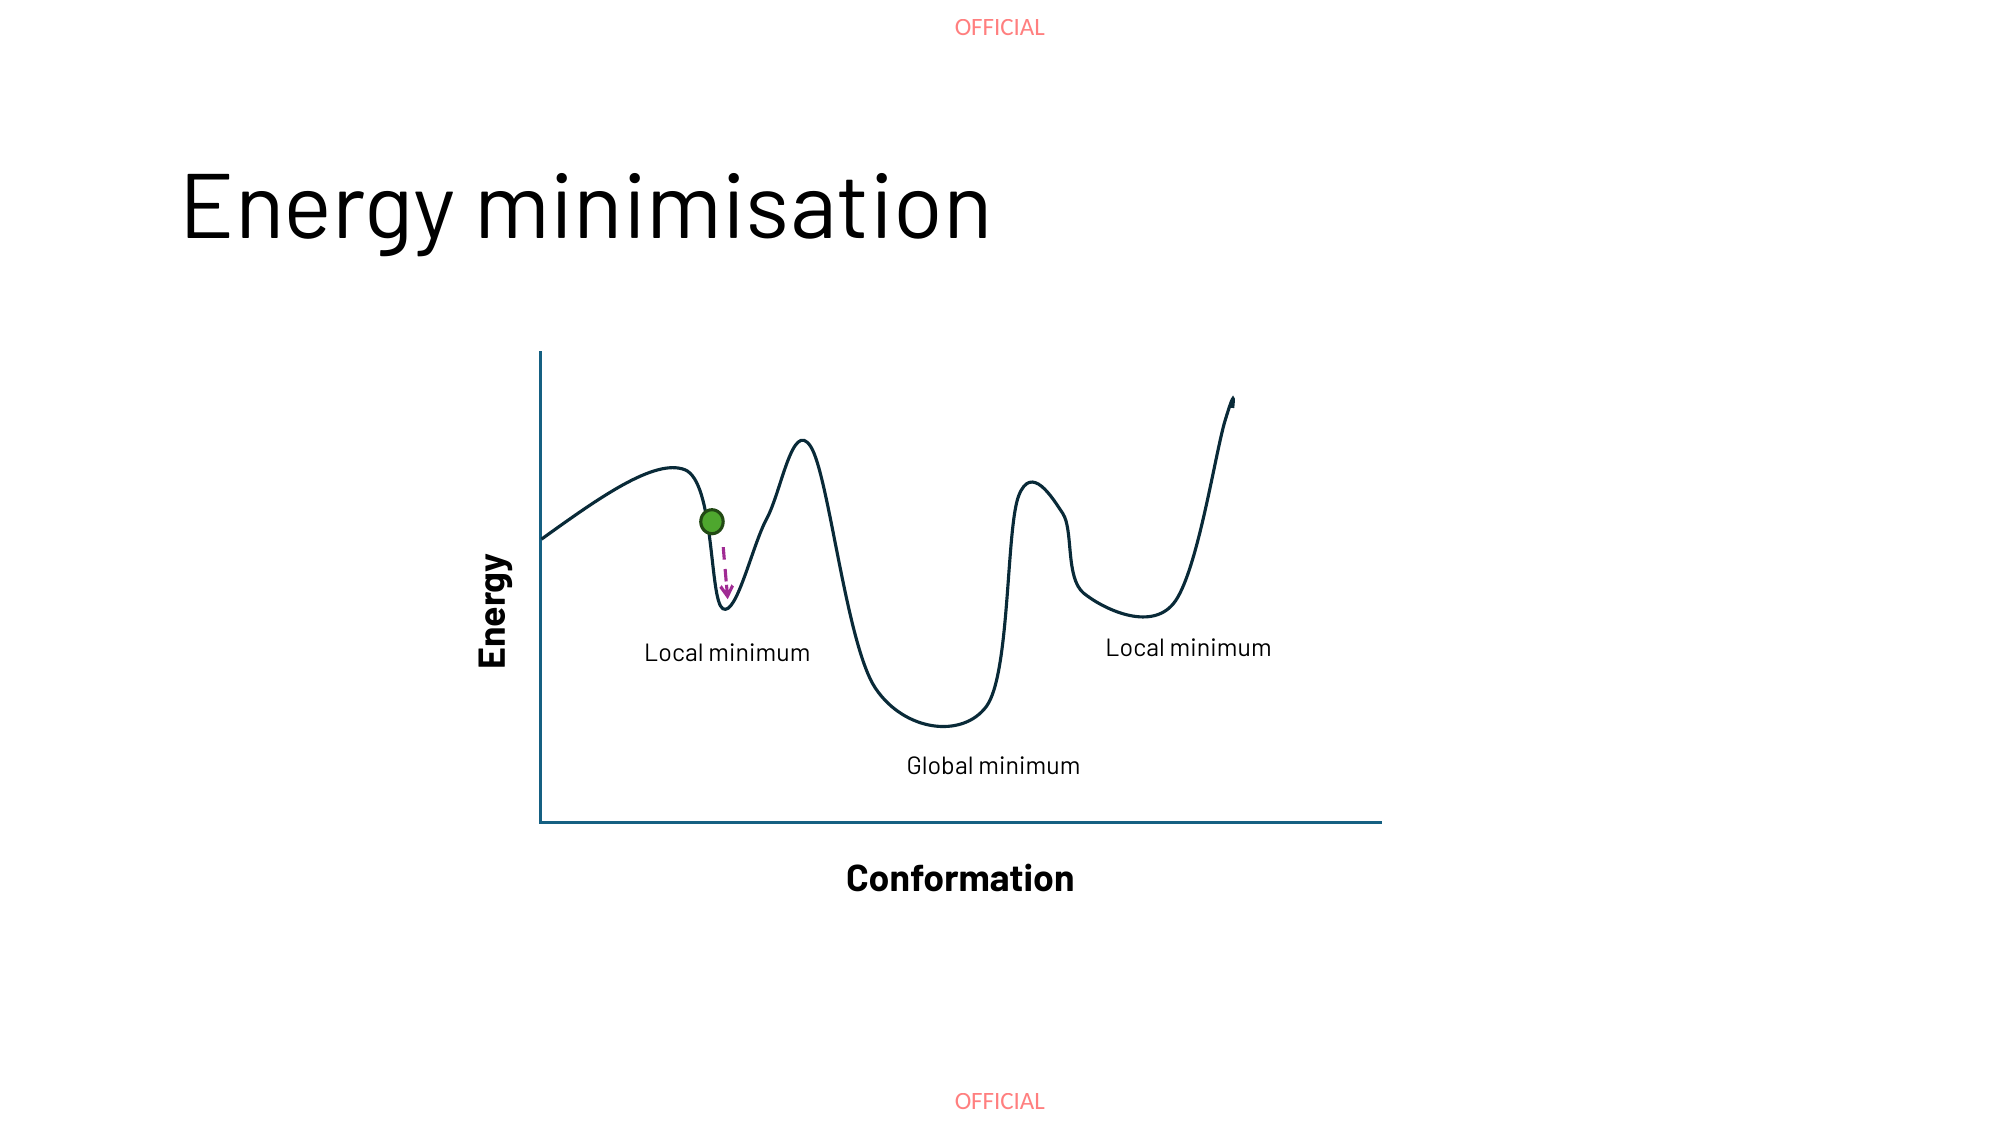

# Energy minimisation

Energy
Local minimum
Local minimum
Global minimum
Conformation